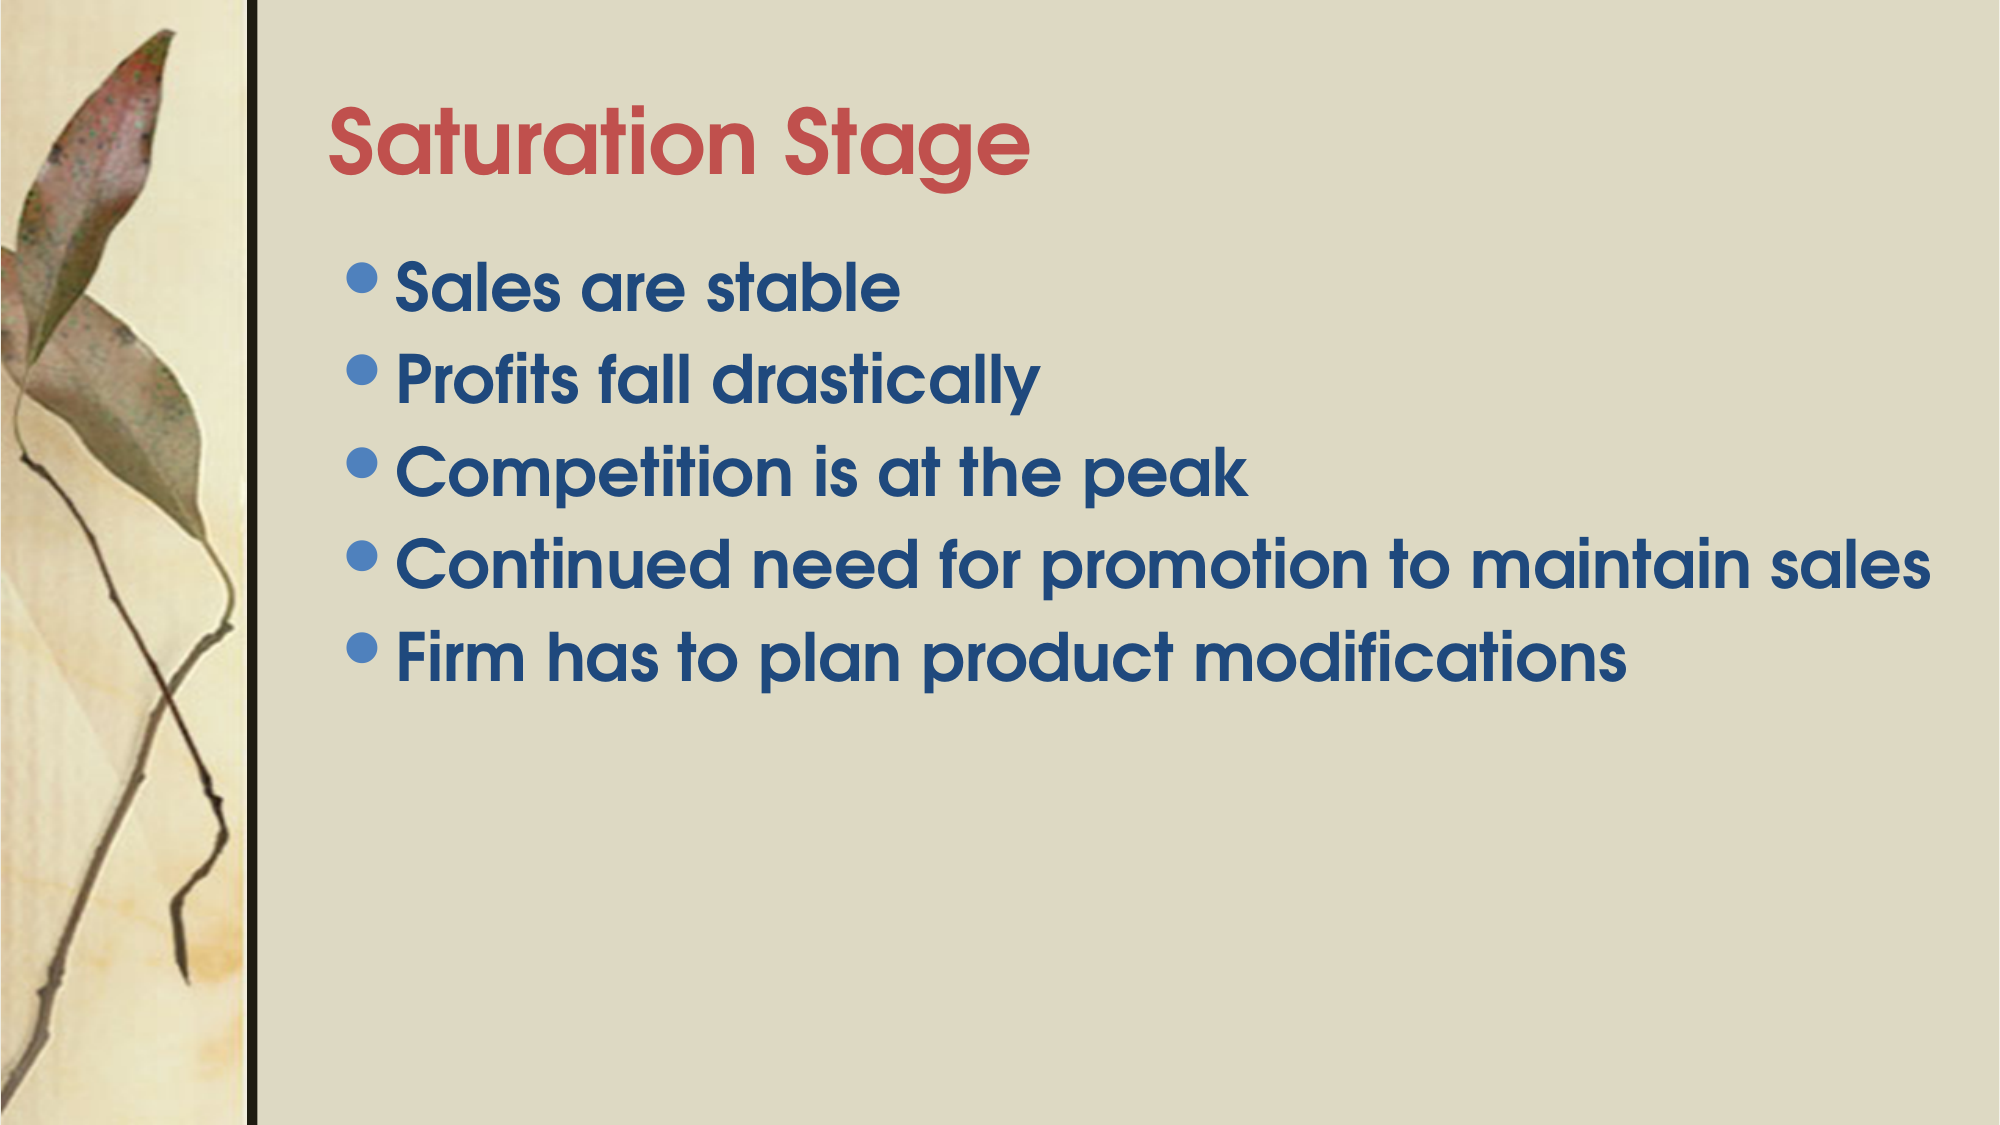

# Saturation Stage
Sales are stable
Profits fall drastically
Competition is at the peak
Continued need for promotion to maintain sales
Firm has to plan product modifications